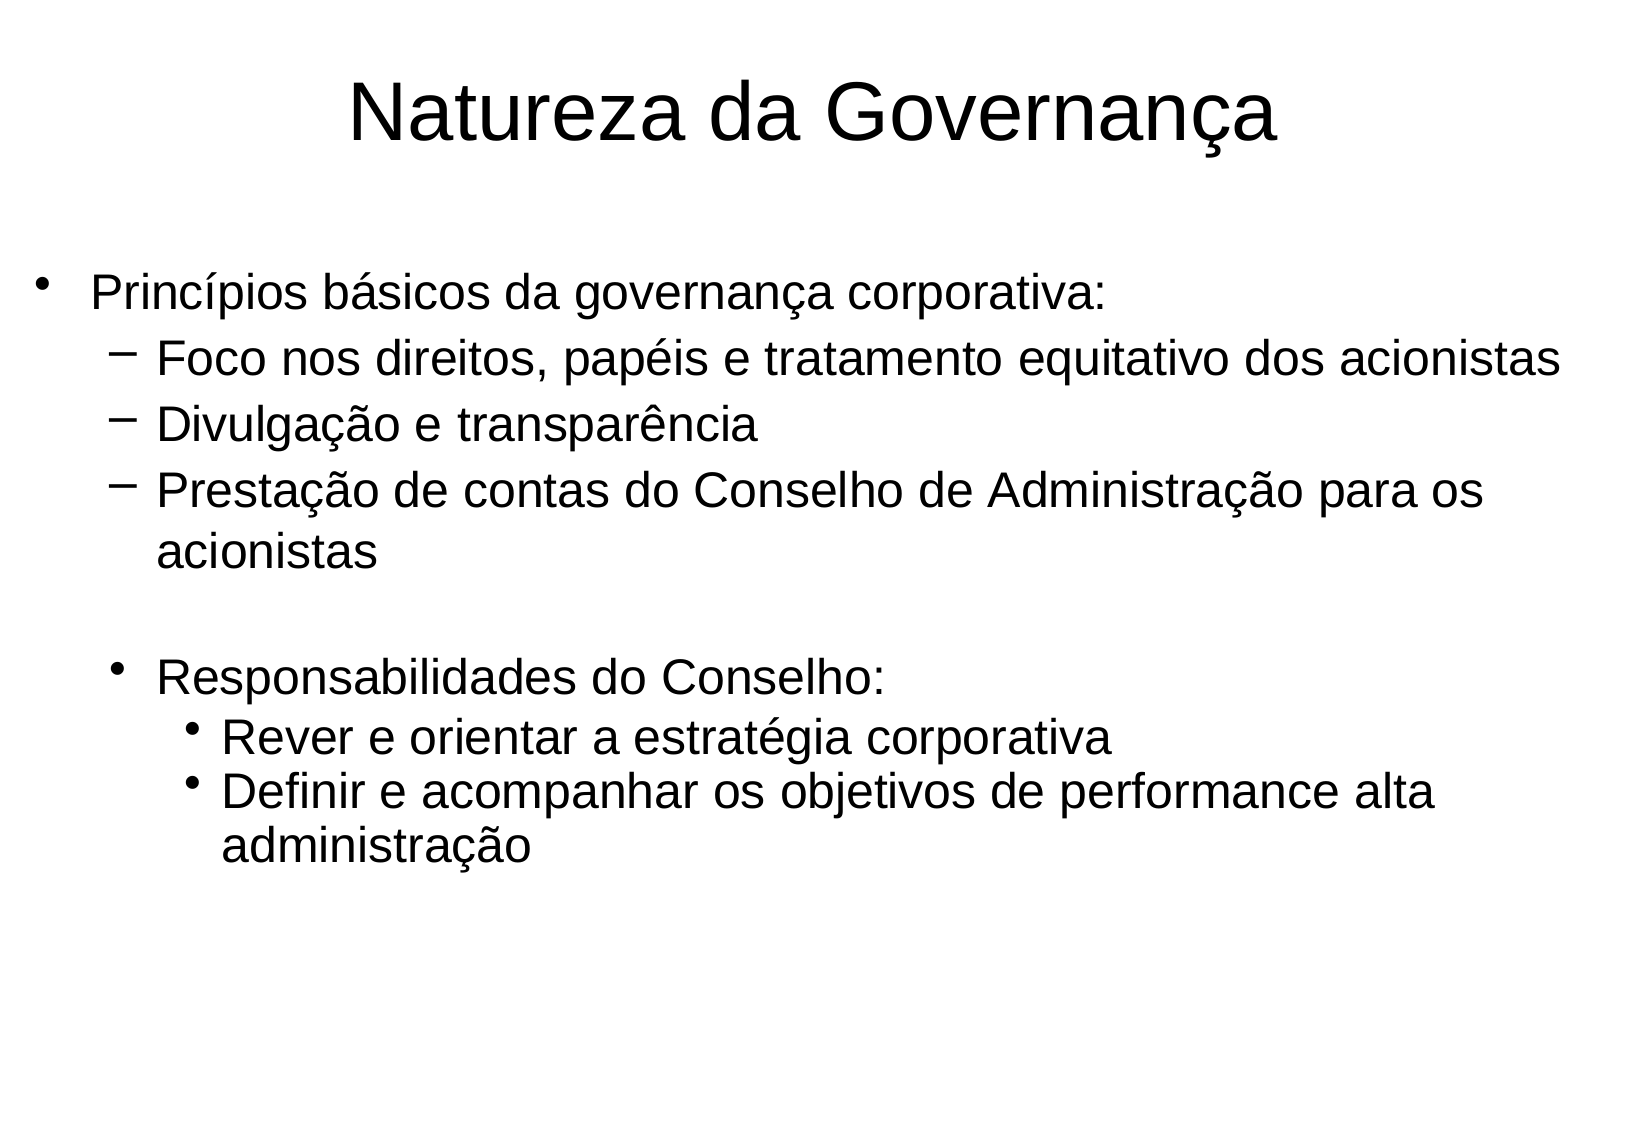

# Natureza da Governança
Princípios básicos da governança corporativa:
Foco nos direitos, papéis e tratamento equitativo dos acionistas
Divulgação e transparência
Prestação de contas do Conselho de Administração para os
acionistas

Responsabilidades do Conselho:
Rever e orientar a estratégia corporativa
Definir e acompanhar os objetivos de performance alta
administração